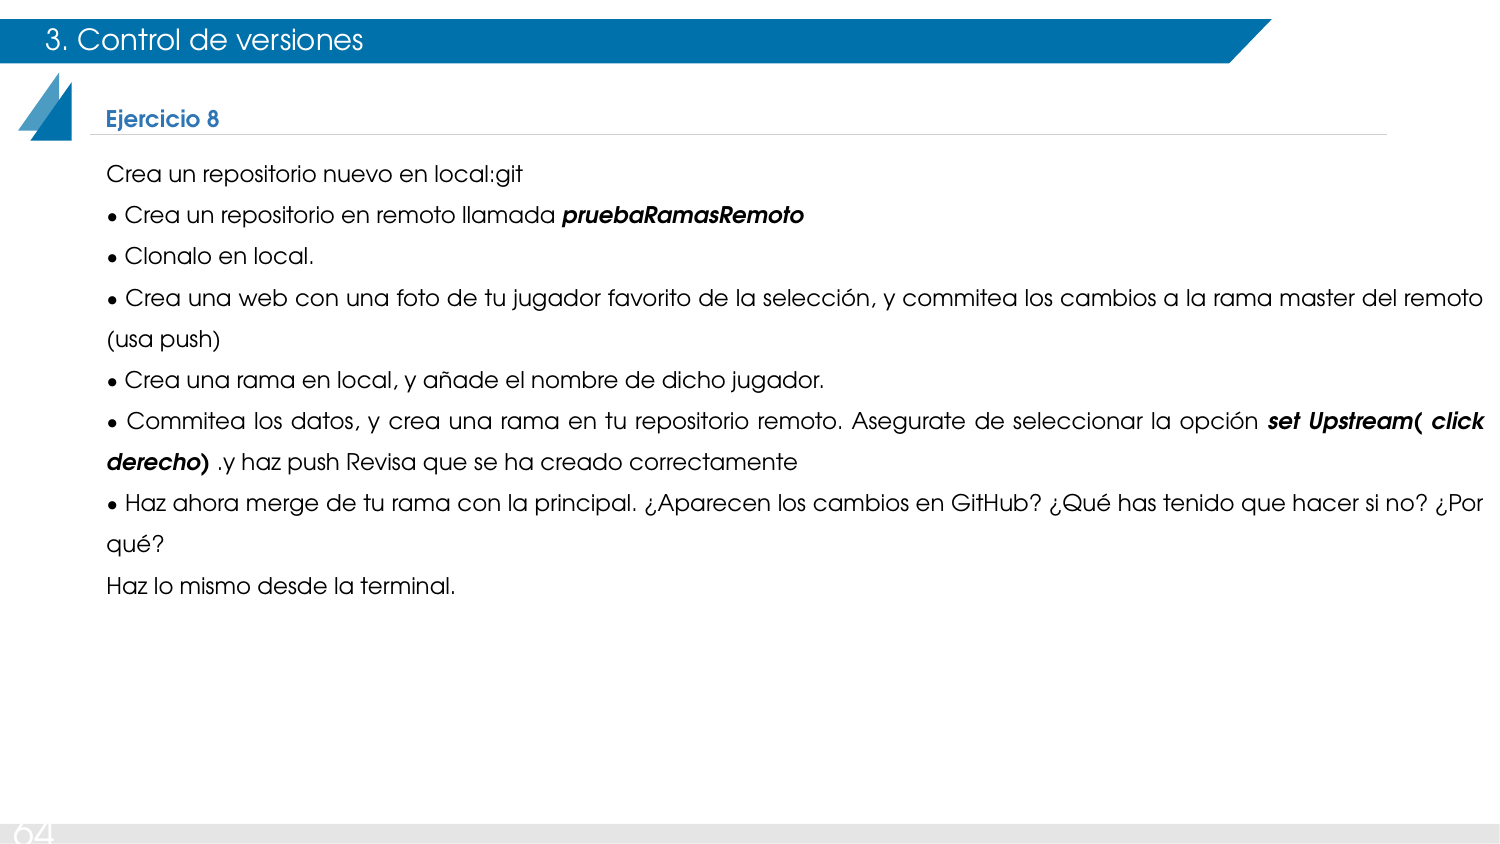

# 3. Control de versiones

Ejercicio 8
Crea un repositorio nuevo en local:git
• Crea un repositorio en remoto llamada pruebaRamasRemoto
• Clonalo en local.
• Crea una web con una foto de tu jugador favorito de la selección, y commitea los cambios a la rama master del remoto (usa push)
• Crea una rama en local, y añade el nombre de dicho jugador.
• Commitea los datos, y crea una rama en tu repositorio remoto. Asegurate de seleccionar la opción set Upstream( click derecho) .y haz push Revisa que se ha creado correctamente
• Haz ahora merge de tu rama con la principal. ¿Aparecen los cambios en GitHub? ¿Qué has tenido que hacer si no? ¿Por qué?
Haz lo mismo desde la terminal.
64